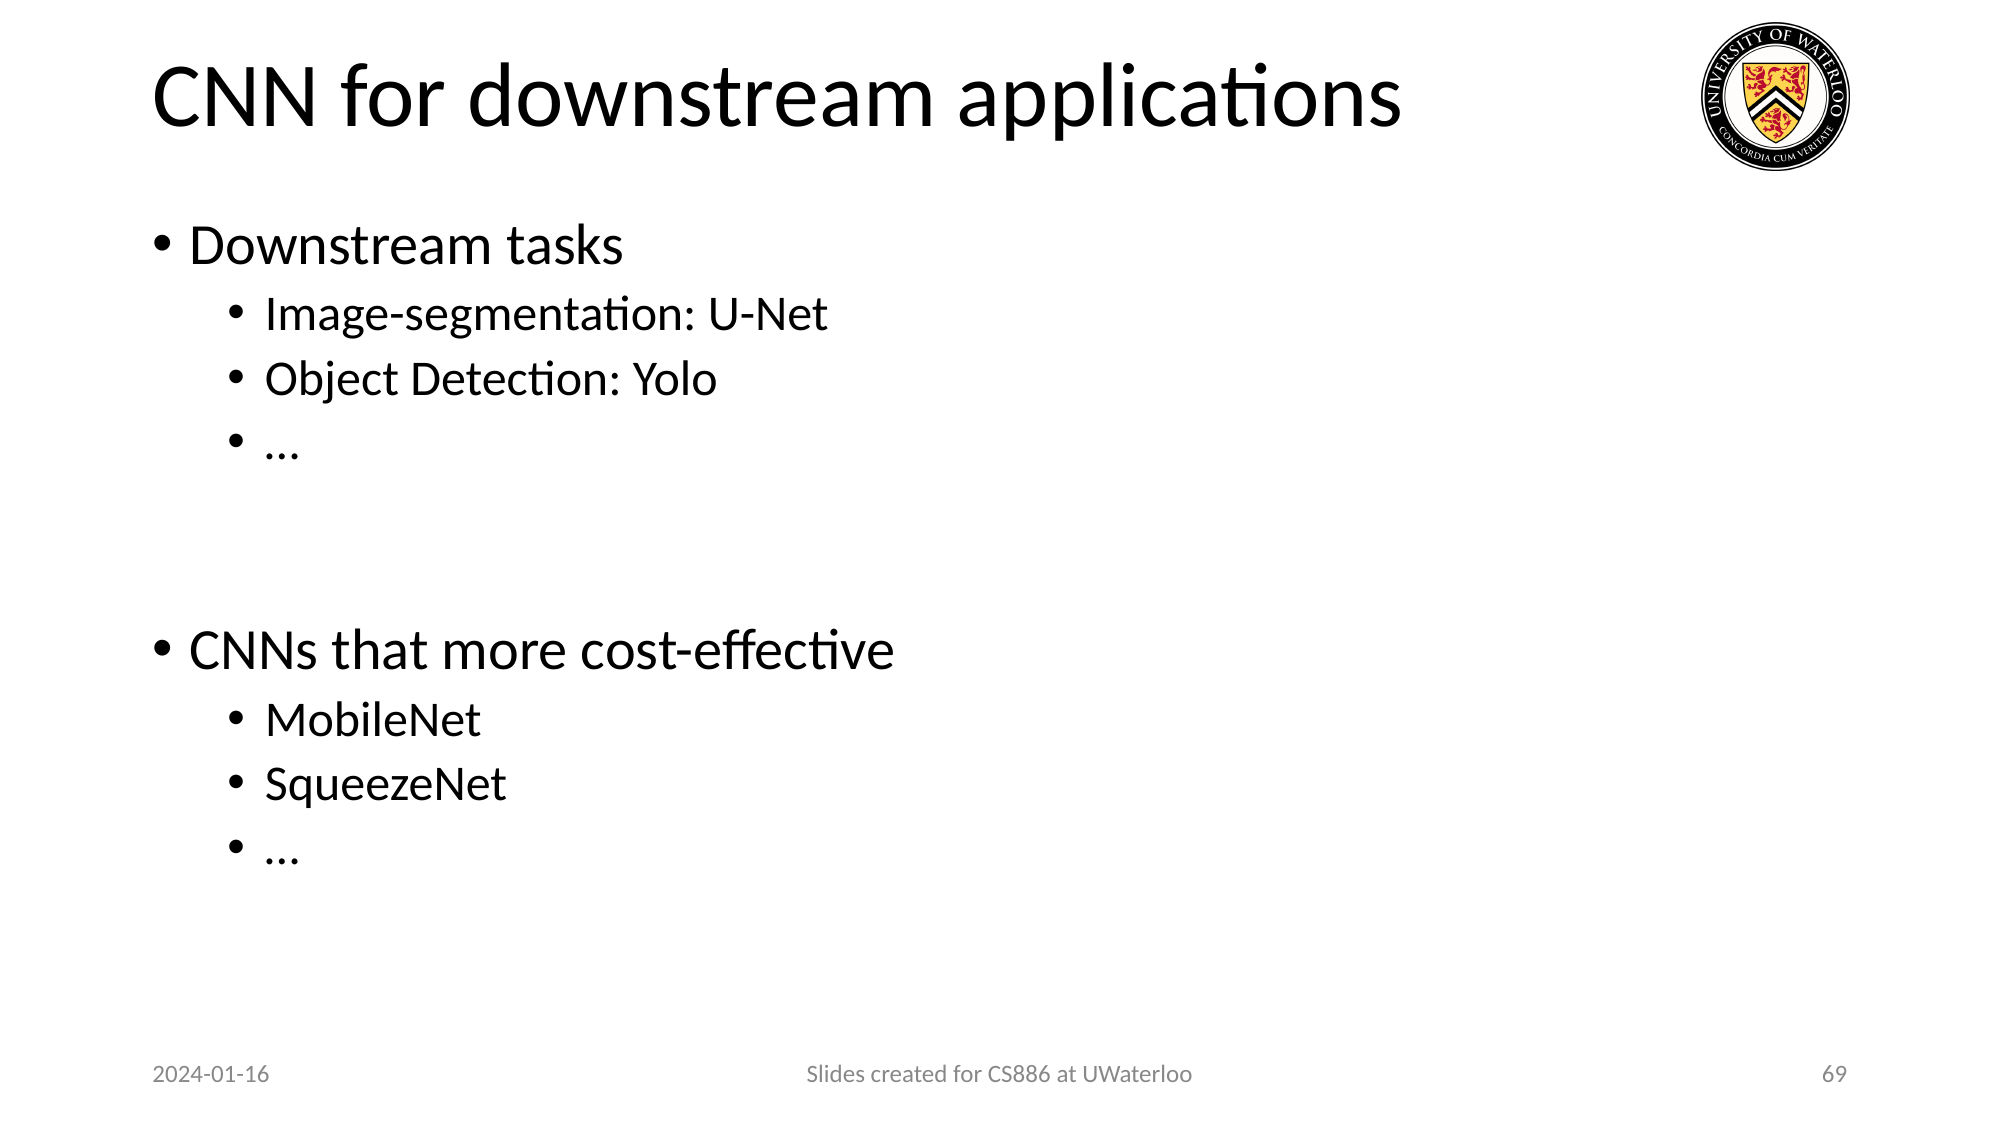

# CNN for downstream applications
Downstream tasks
Image-segmentation: U-Net
Object Detection: Yolo
…

CNNs that more cost-effective
MobileNet
SqueezeNet
…

2024-01-16
Slides created for CS886 at UWaterloo
69